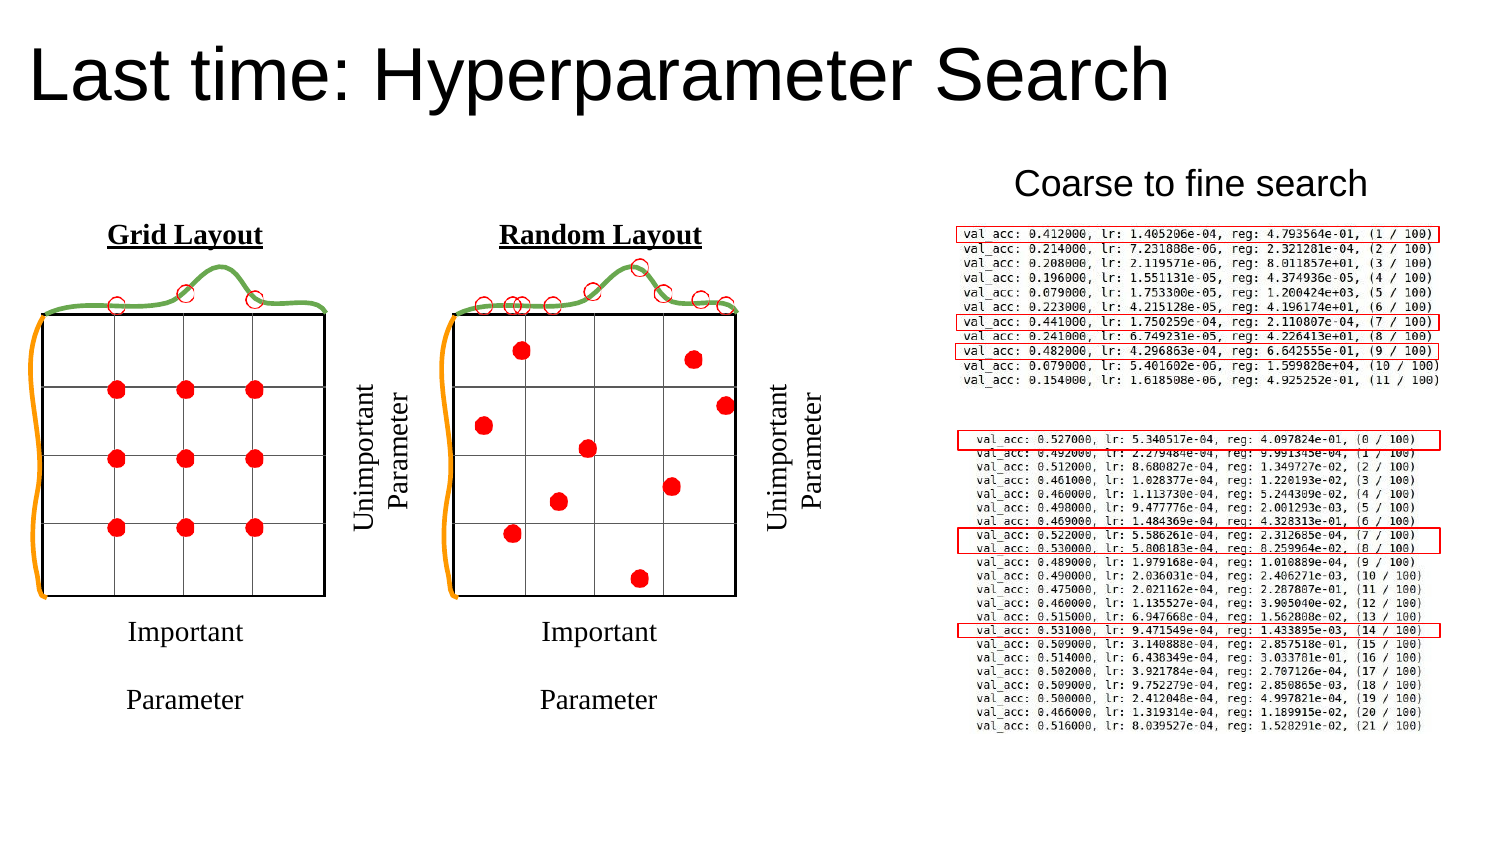

# Last time: Hyperparameter Search
Coarse to fine search
Grid Layout	Random Layout

|  |  |  |  |
| --- | --- | --- | --- |
|  |  |  |  |
|  |  |  |  |
|  |  |  |  |
|  |  |  |  |
| --- | --- | --- | --- |
|  |  |  |  |
|  |  |  |  |
|  |  |  |  |

Unimportant  Parameter
Unimportant  Parameter

Important  Parameter
Important  Parameter

Lecture 7 -
8
Fei-Fei Li & Justin Johnson & Serena Yeung	Lecture 7 -	April 24, 2018